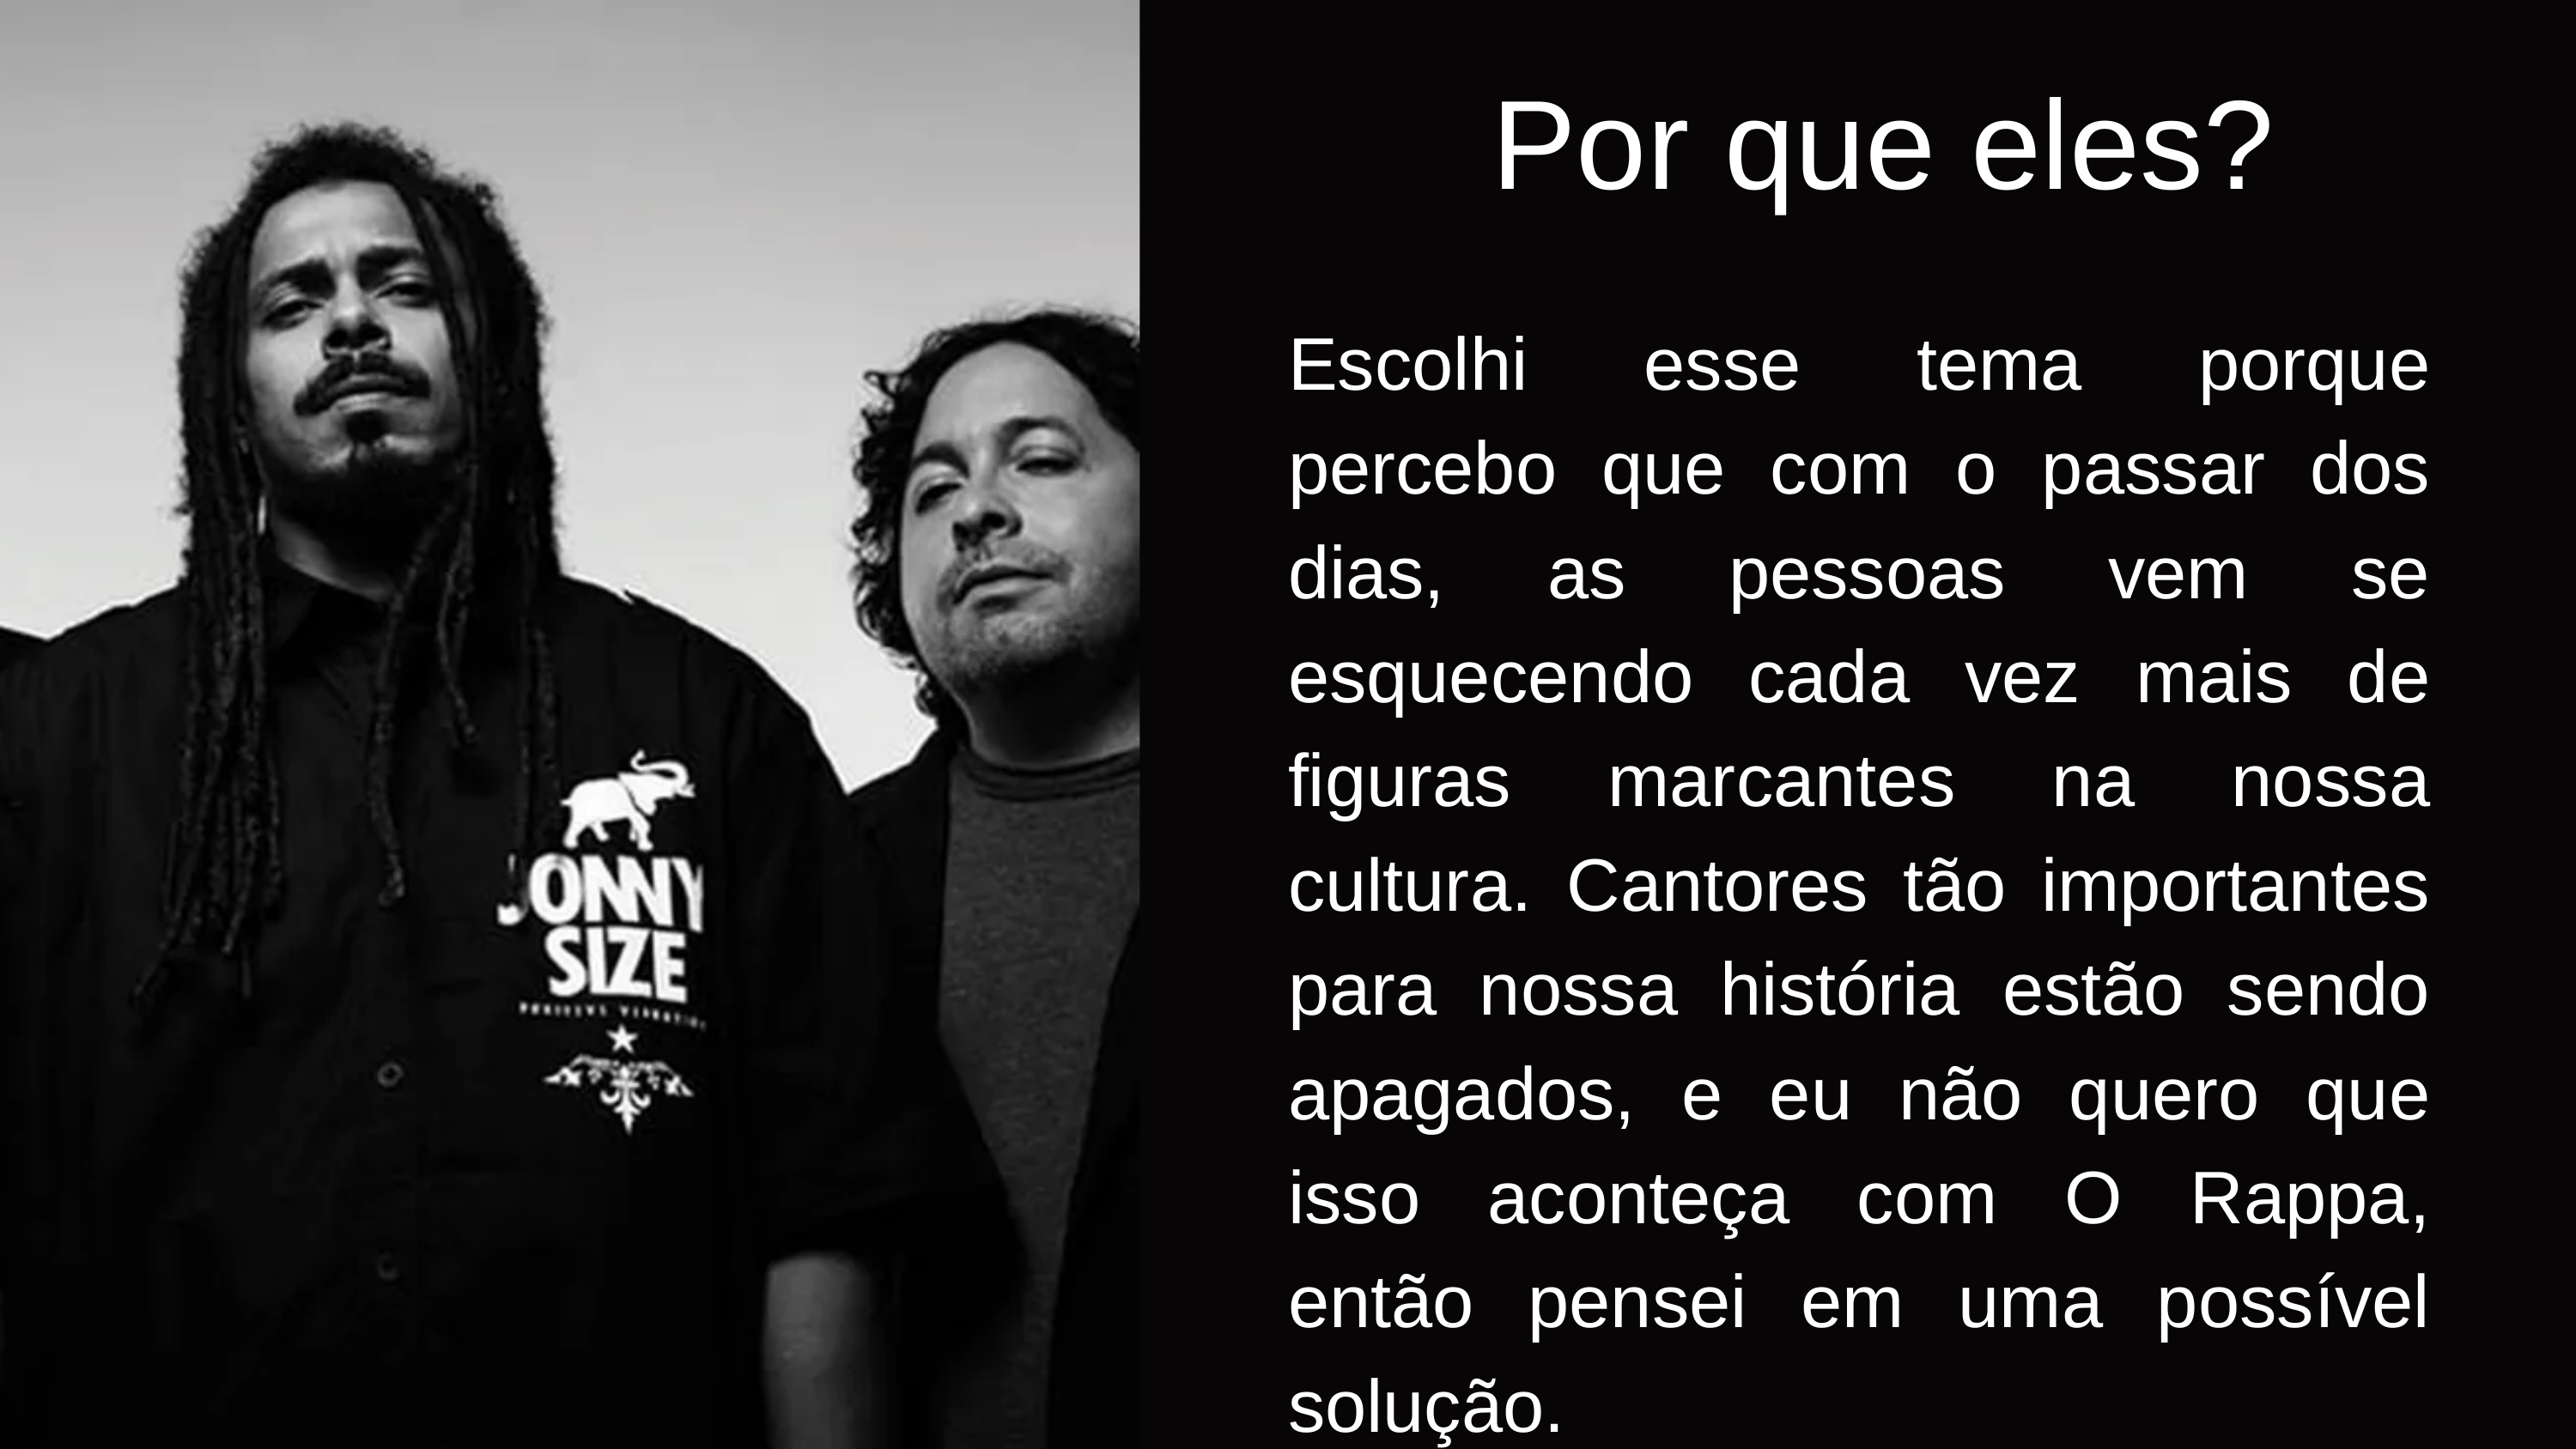

Por que eles?
Escolhi esse tema porque percebo que com o passar dos dias, as pessoas vem se esquecendo cada vez mais de figuras marcantes na nossa cultura. Cantores tão importantes para nossa história estão sendo apagados, e eu não quero que isso aconteça com O Rappa, então pensei em uma possível solução.